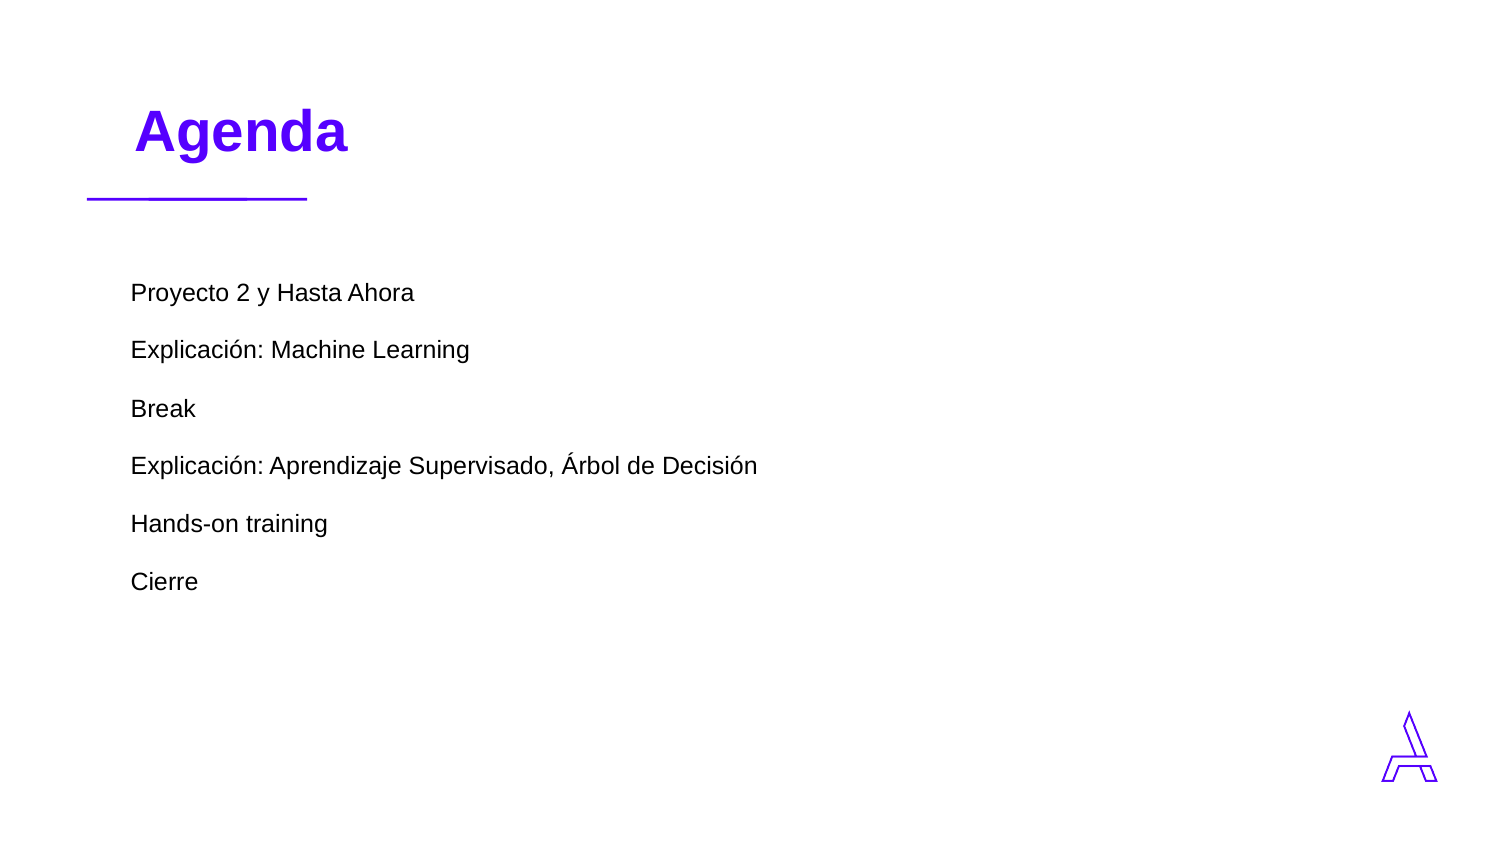

| Proyecto 2 y Hasta Ahora |
| --- |
| Explicación: Machine Learning |
| Break |
| Explicación: Aprendizaje Supervisado, Árbol de Decisión |
| Hands-on training |
| Cierre |
3